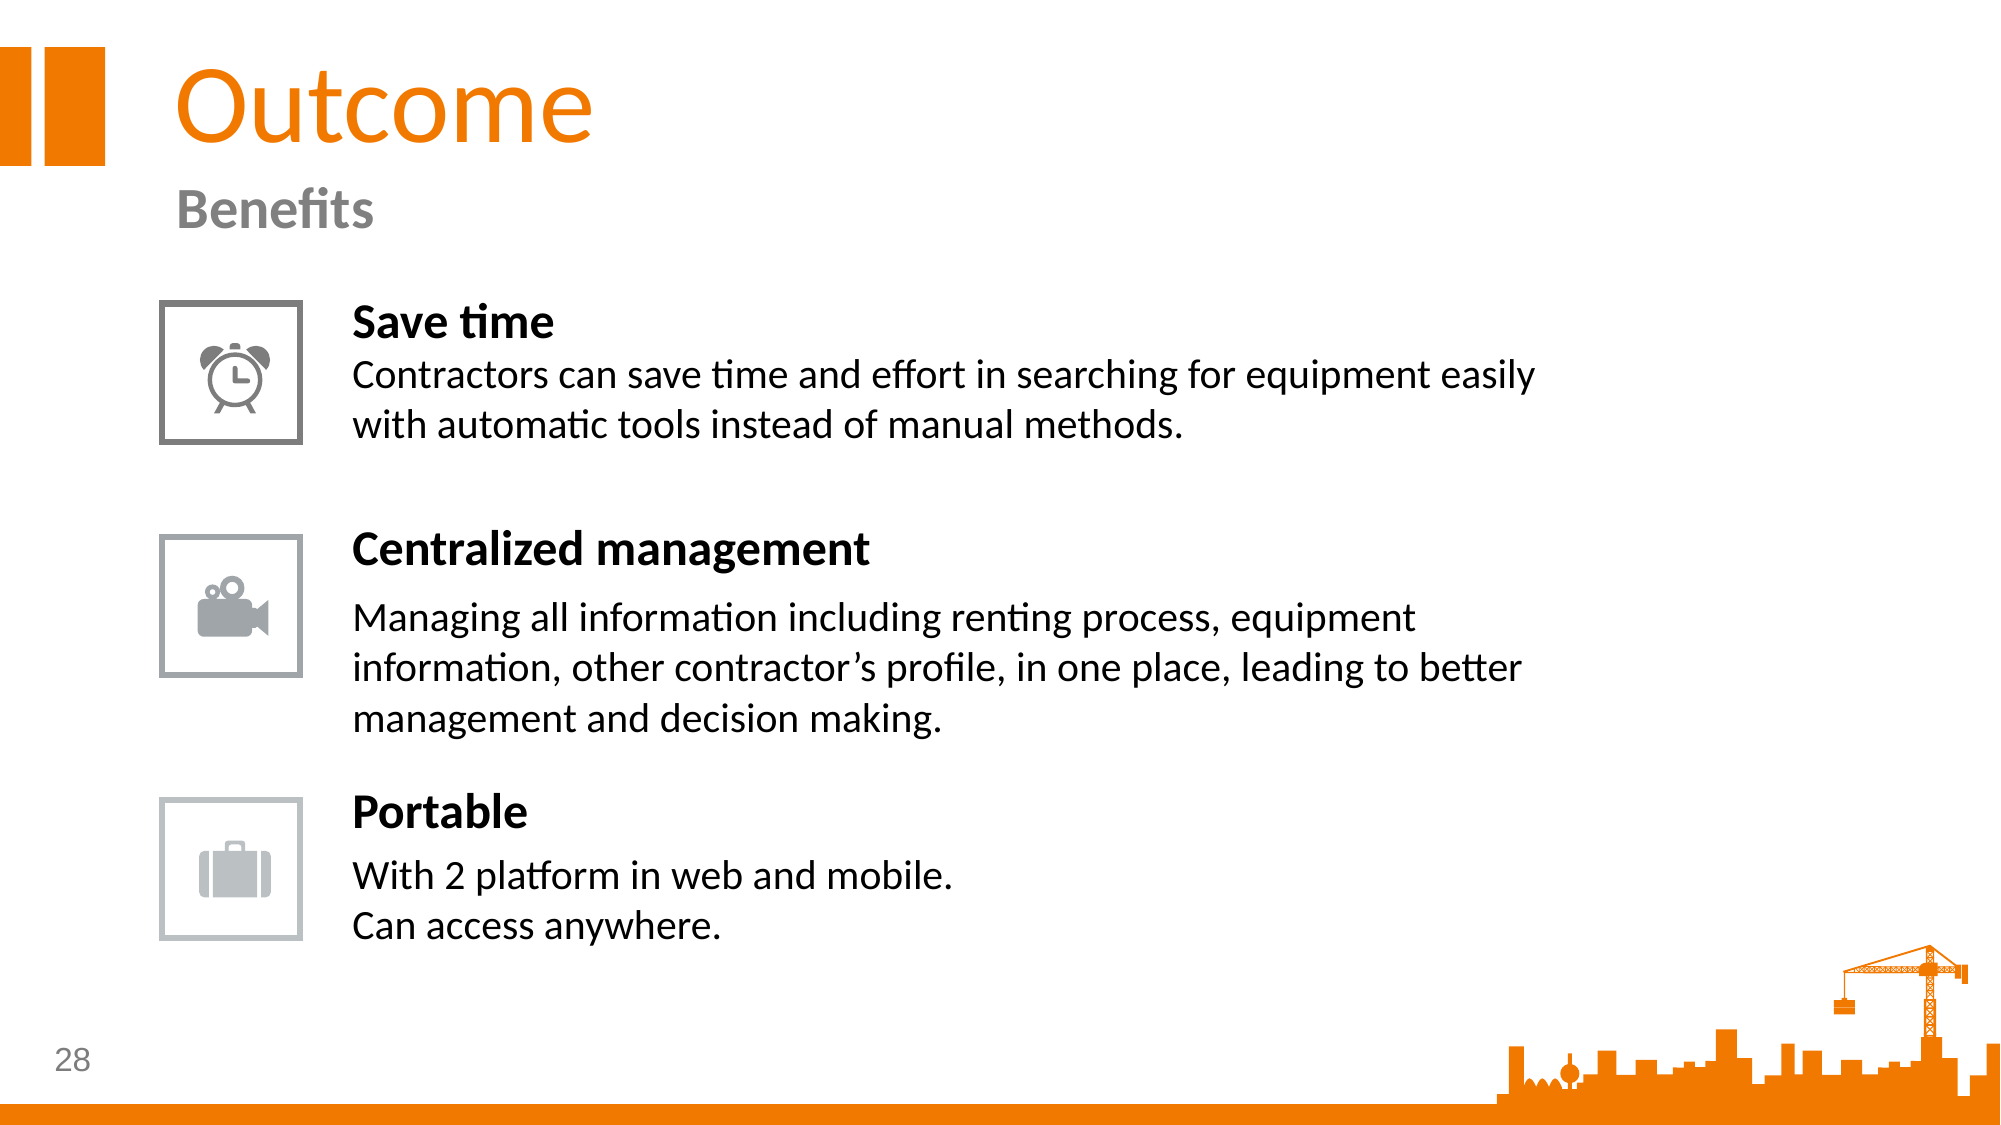

Outcome
Benefits
Save time
Contractors can save time and effort in searching for equipment easily with automatic tools instead of manual methods.

Centralized management
Managing all information including renting process, equipment information, other contractor’s profile, in one place, leading to better management and decision making.

Portable
With 2 platform in web and mobile.
Can access anywhere.

28